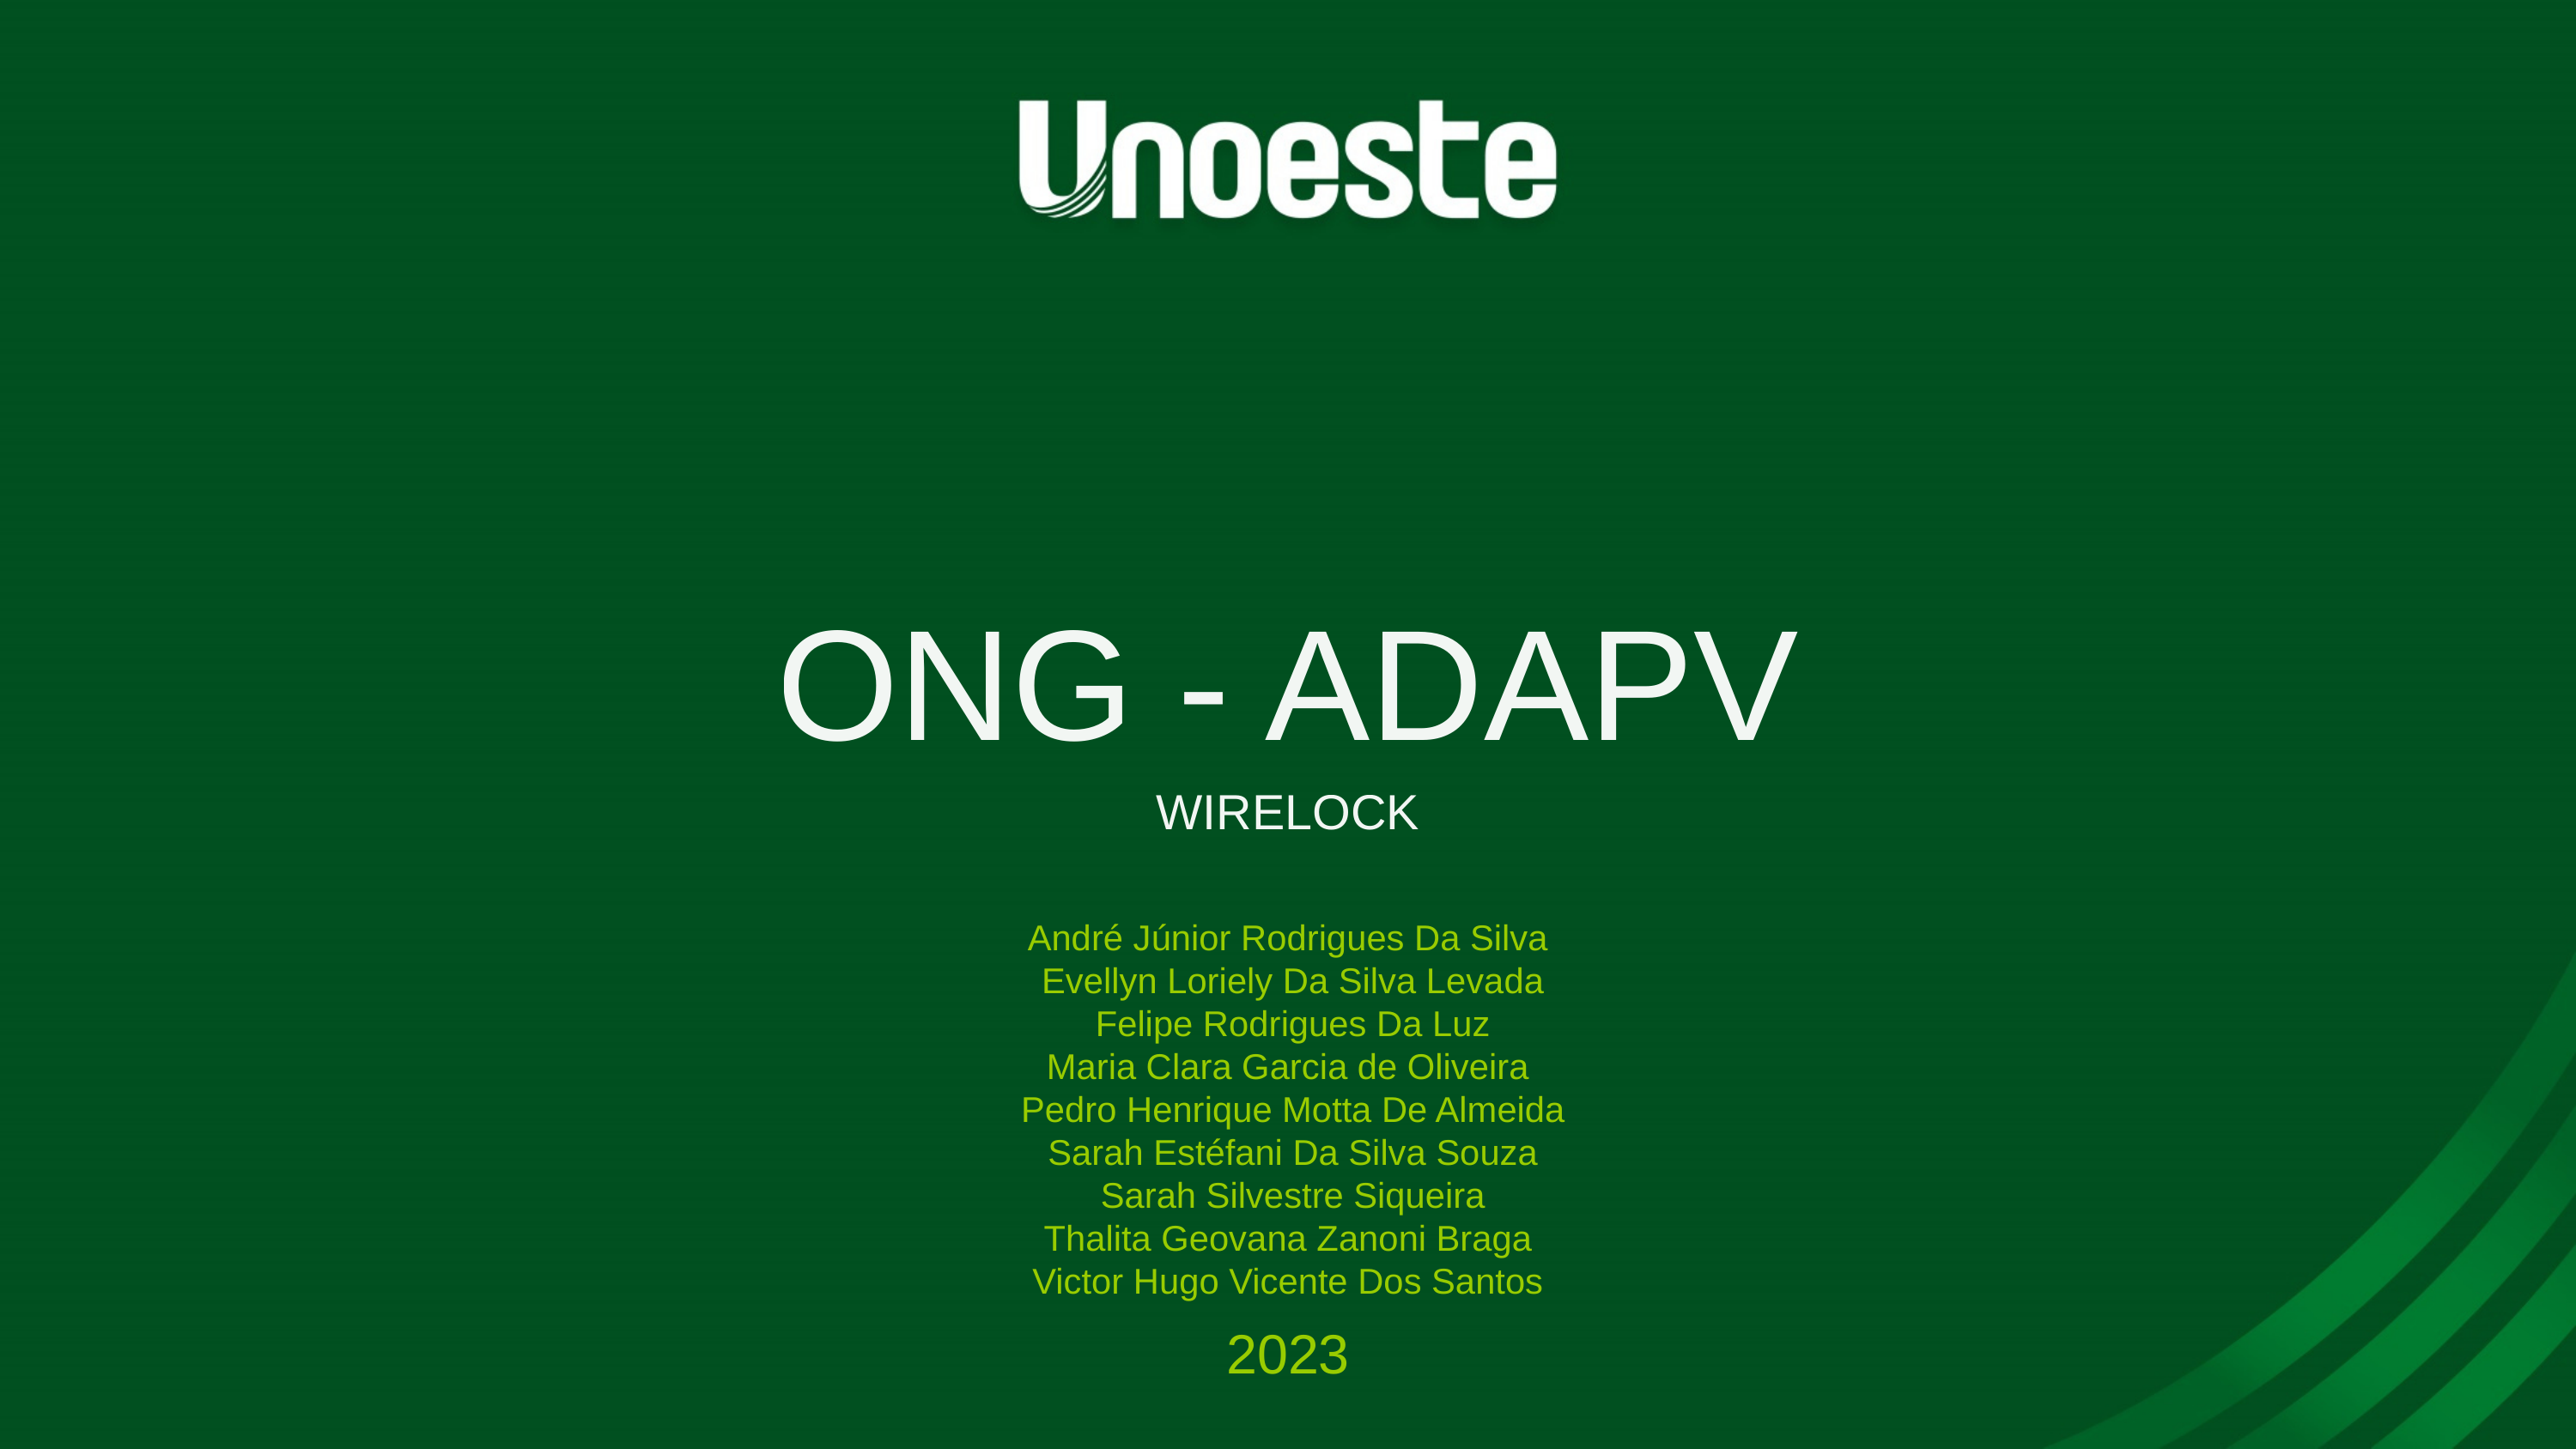

ONG - ADAPV
WIRELOCK
André Júnior Rodrigues Da Silva
 Evellyn Loriely Da Silva Levada
 Felipe Rodrigues Da Luz
Maria Clara Garcia de Oliveira
 Pedro Henrique Motta De Almeida
 Sarah Estéfani Da Silva Souza
 Sarah Silvestre Siqueira
 Thalita Geovana Zanoni Braga
Victor Hugo Vicente Dos Santos

2023